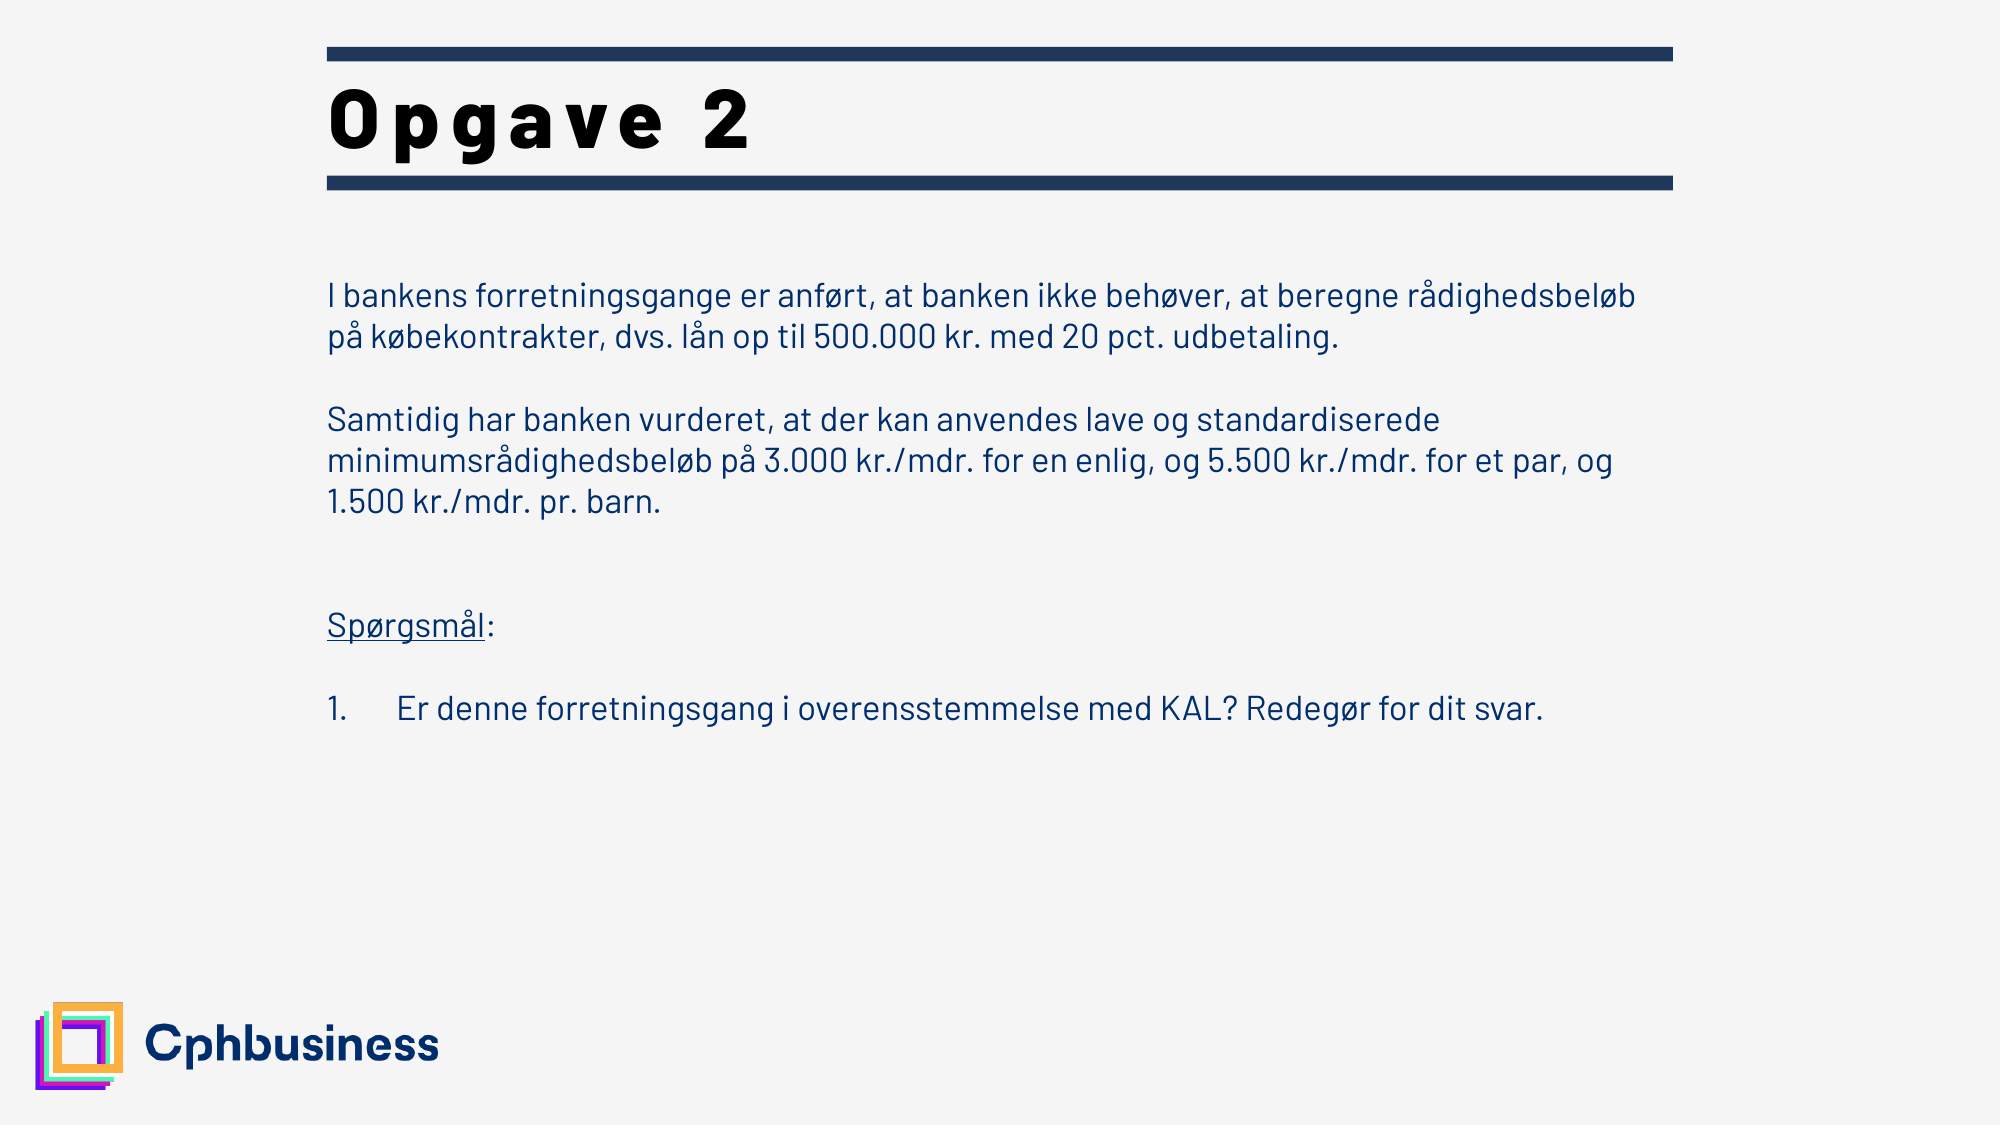

# Opgave 2

I bankens forretningsgange er anført, at banken ikke behøver, at beregne rådighedsbeløb på købekontrakter, dvs. lån op til 500.000 kr. med 20 pct. udbetaling.

Samtidig har banken vurderet, at der kan anvendes lave og standardiserede minimumsrådighedsbeløb på 3.000 kr./mdr. for en enlig, og 5.500 kr./mdr. for et par, og 1.500 kr./mdr. pr. barn.

Spørgsmål:

Er denne forretningsgang i overensstemmelse med KAL? Redegør for dit svar.